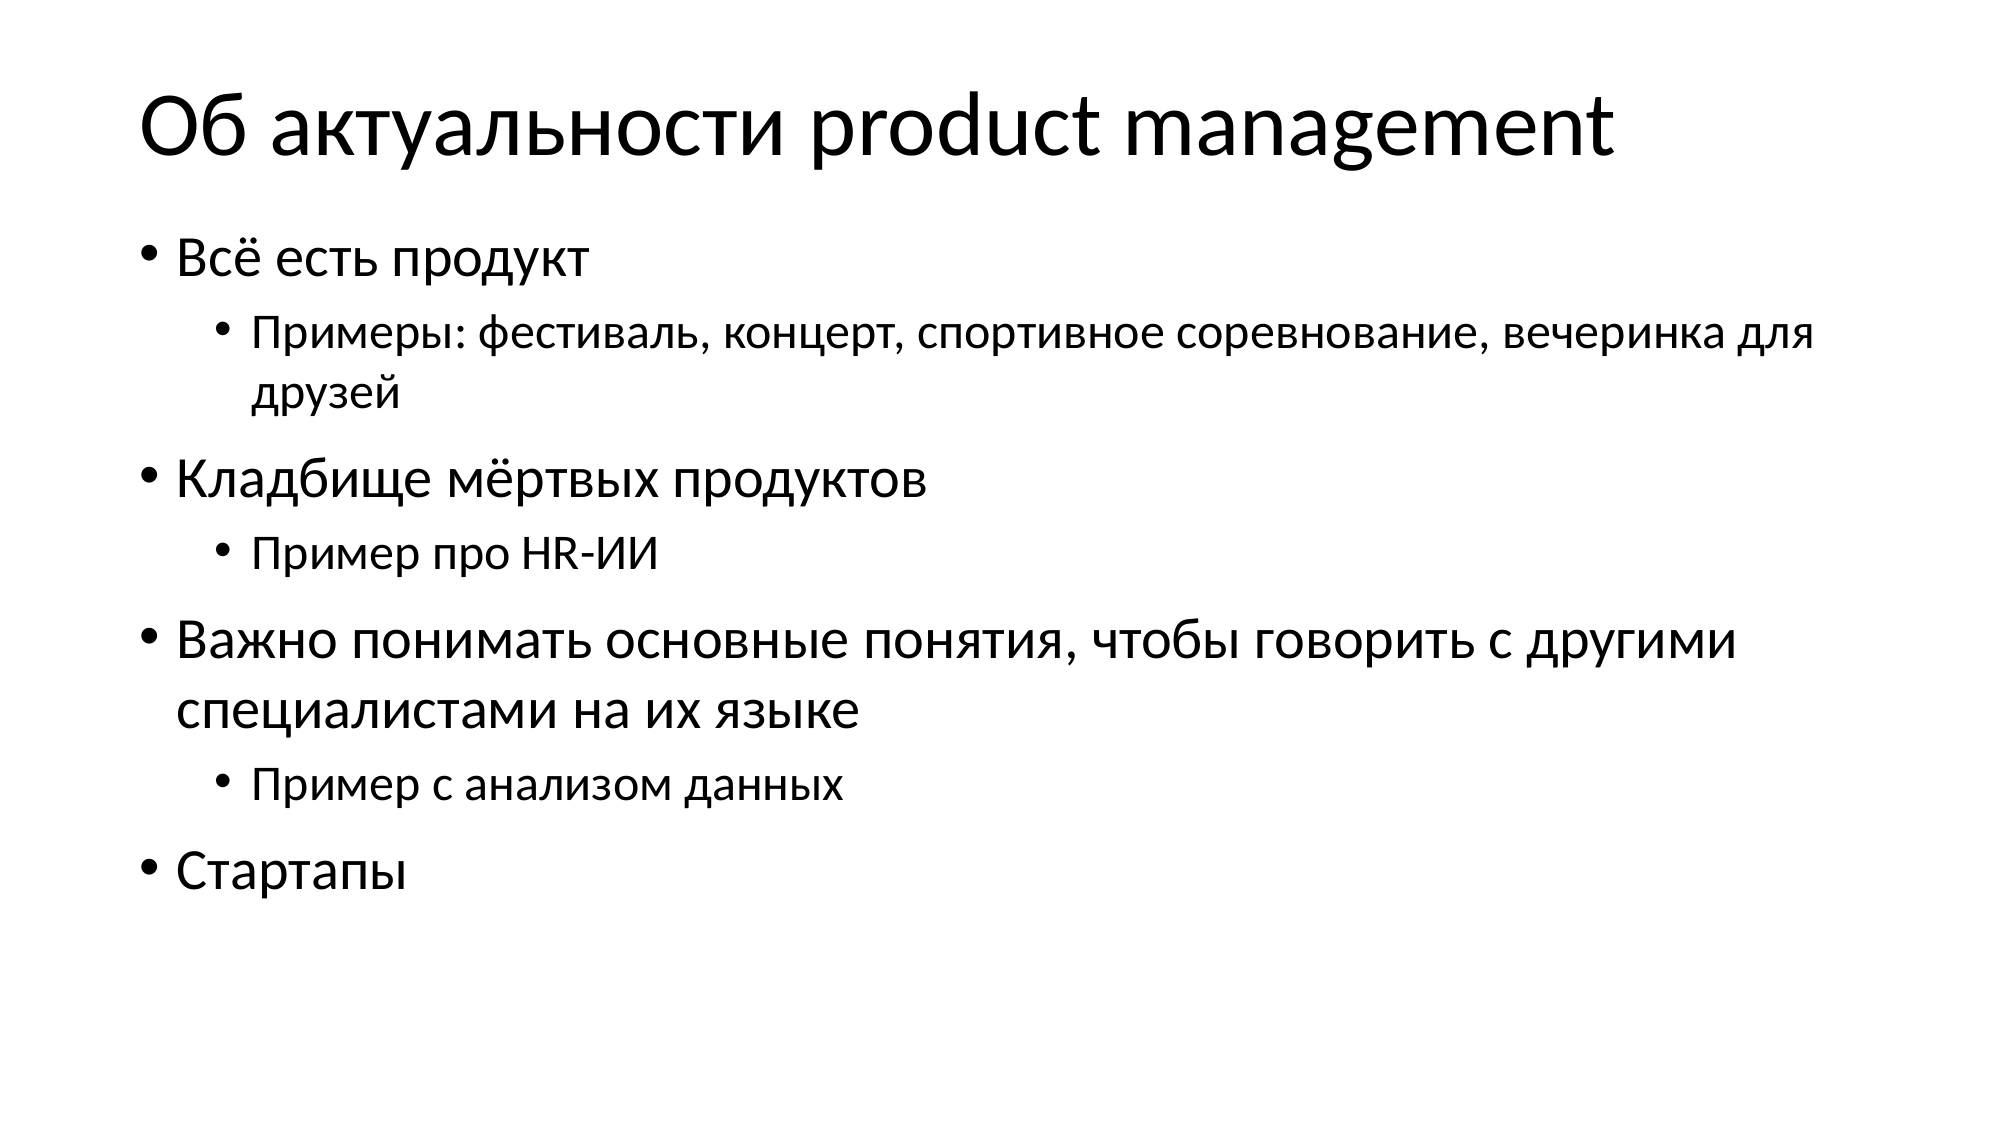

# Об актуальности product management
Всё есть продукт
Примеры: фестиваль, концерт, спортивное соревнование, вечеринка для друзей
Кладбище мёртвых продуктов
Пример про HR-ИИ
Важно понимать основные понятия, чтобы говорить с другими специалистами на их языке
Пример с анализом данных
Стартапы